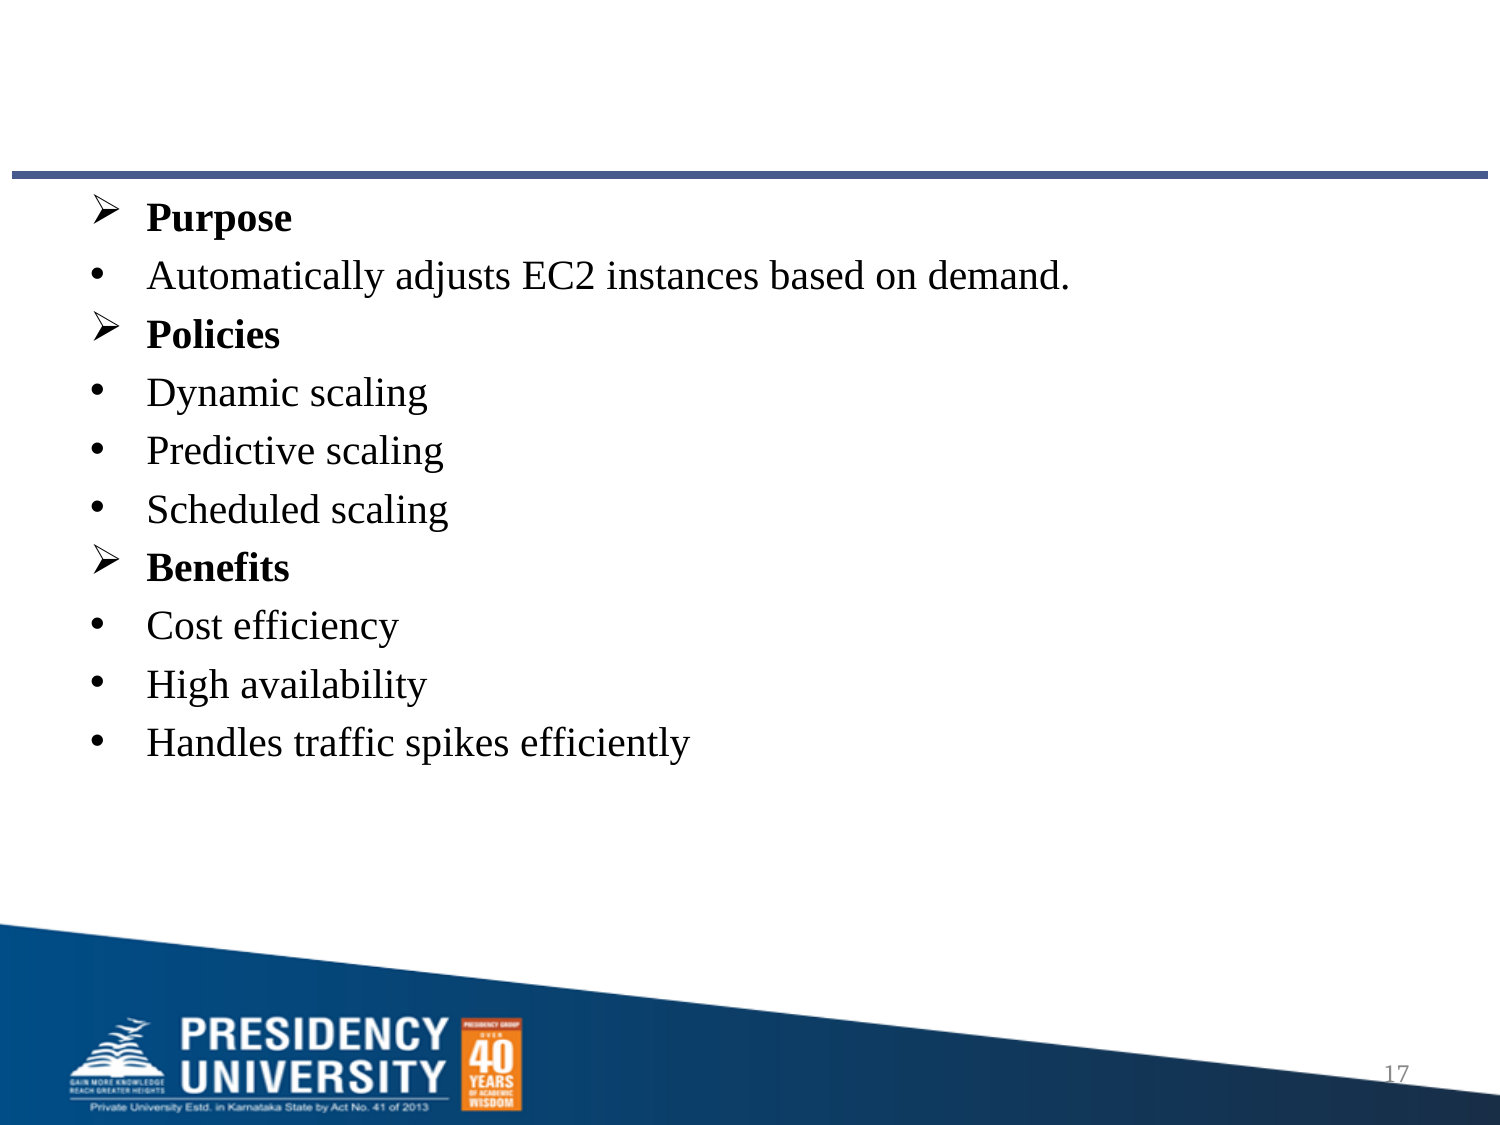

Purpose
Automatically adjusts EC2 instances based on demand.
Policies
Dynamic scaling
Predictive scaling
Scheduled scaling
Benefits
Cost efficiency
High availability
Handles traffic spikes efficiently

17